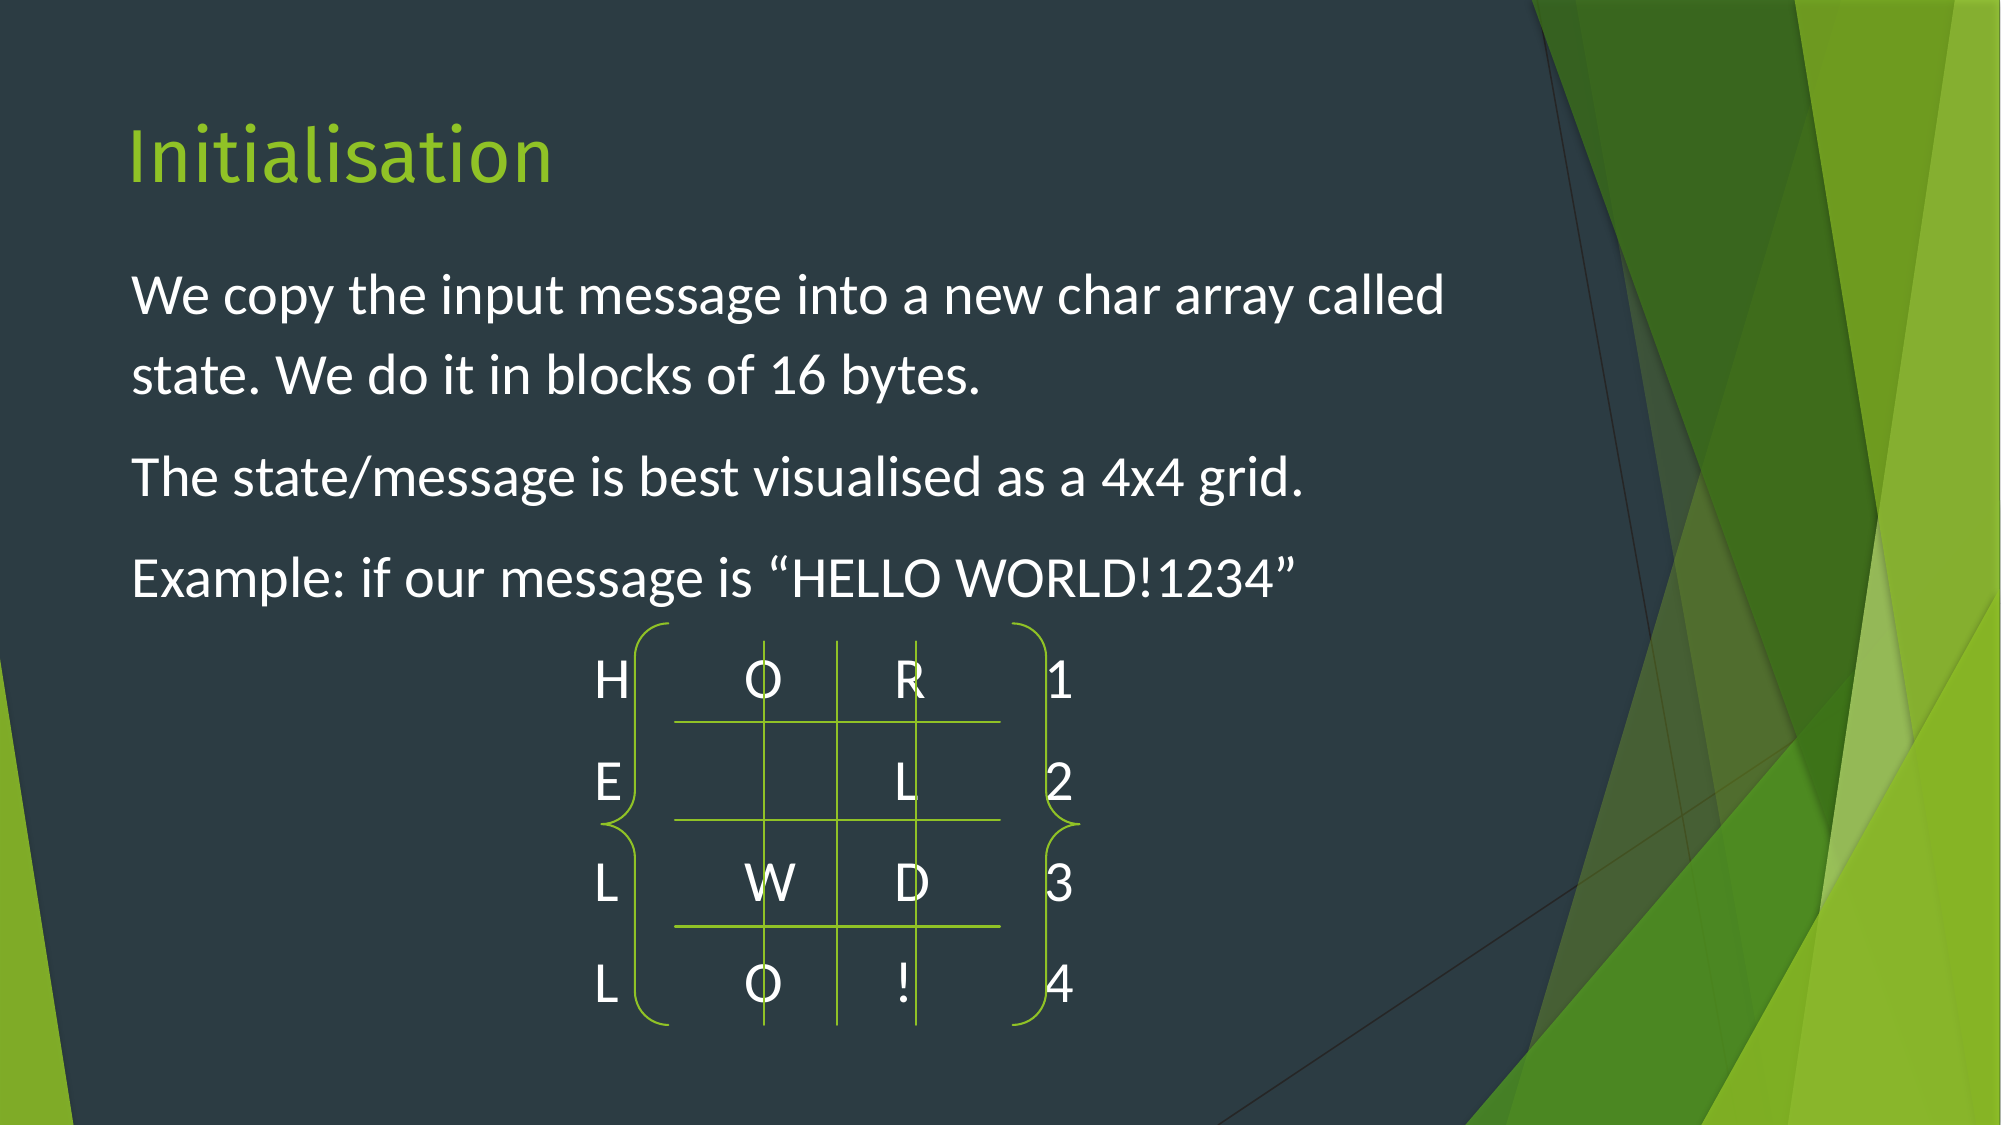

# Initialisation
We copy the input message into a new char array called state. We do it in blocks of 16 bytes.
The state/message is best visualised as a 4x4 grid.
Example: if our message is “HELLO WORLD!1234”
H	O	R	1
E		L	2
L	W	D	3
L	O	!	4